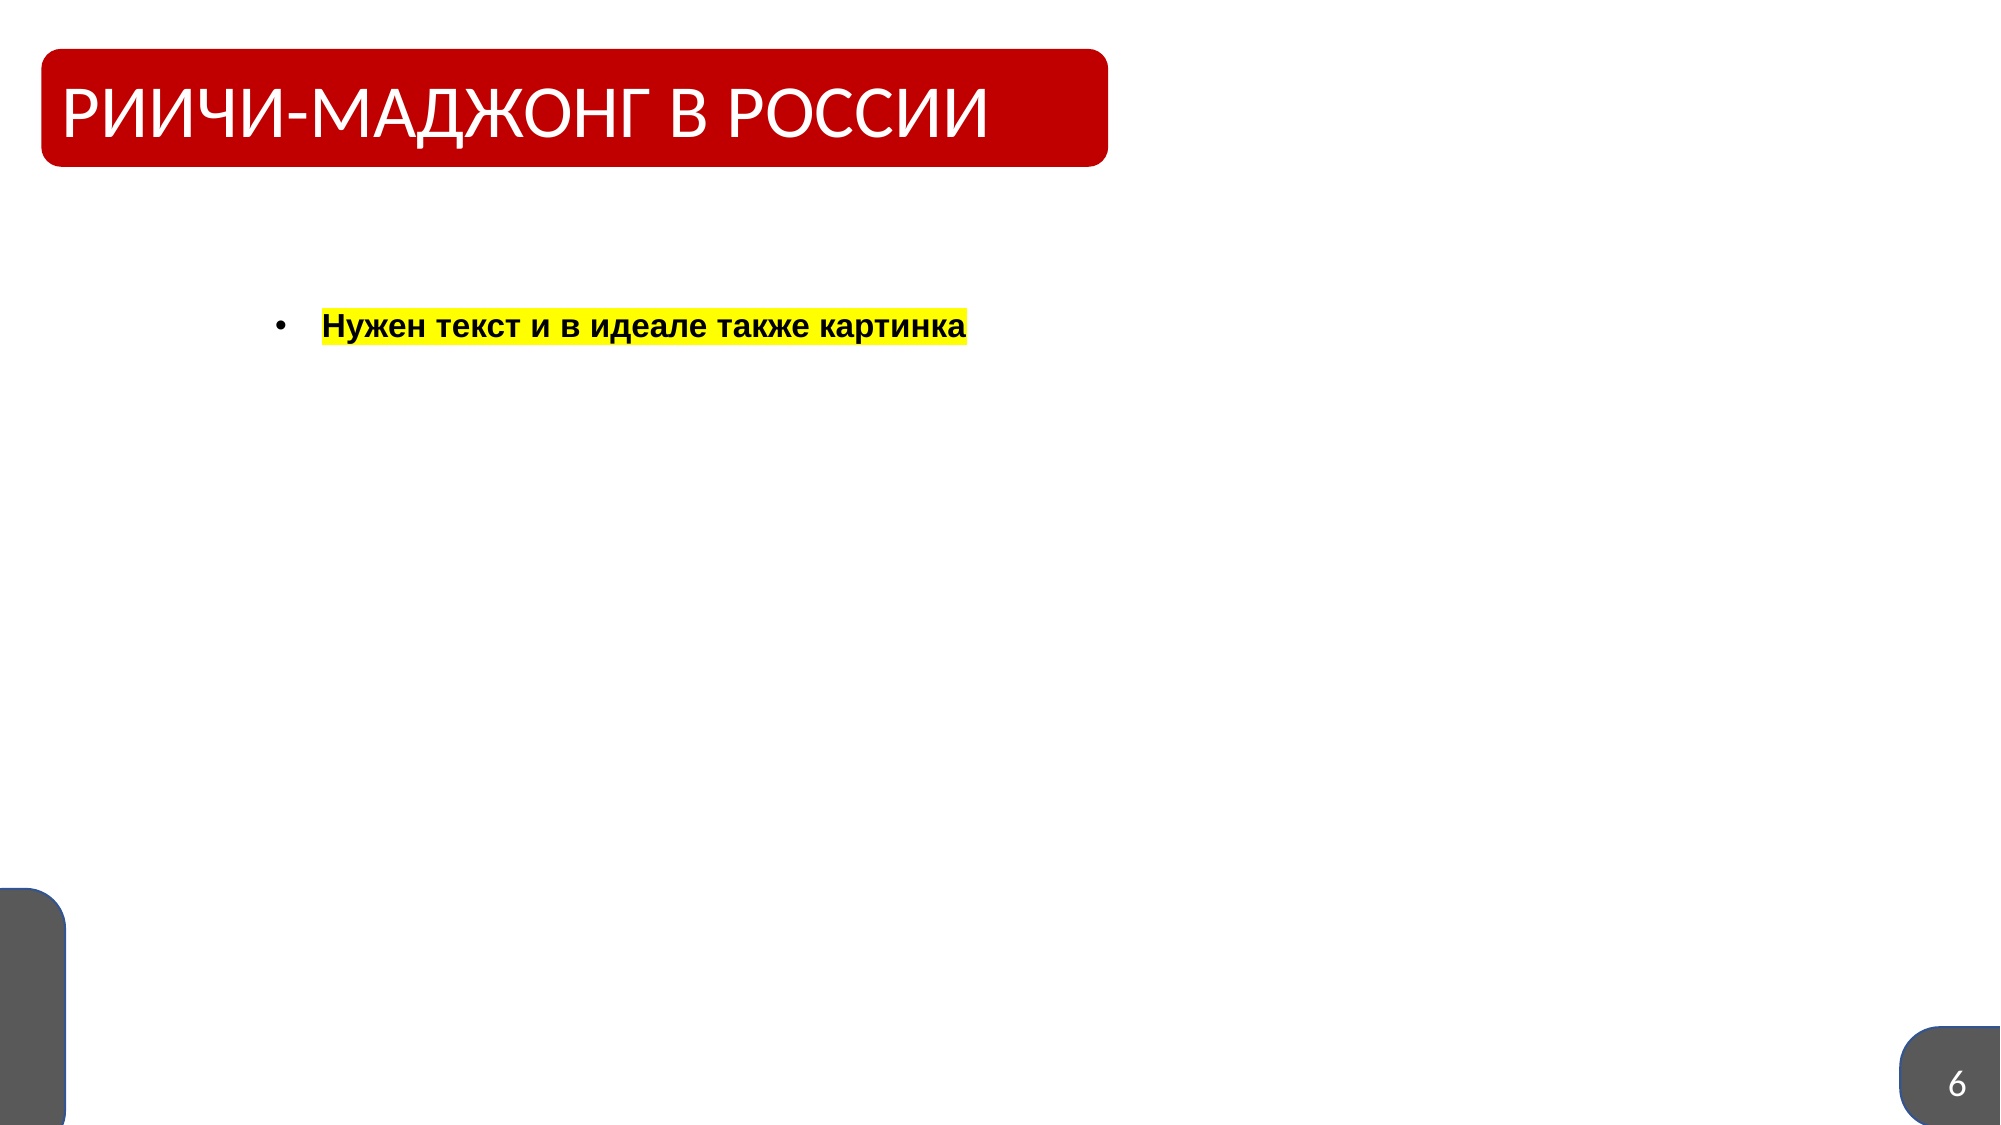

РИИЧИ-МАДЖОНГ В РОССИИ

Нужен текст и в идеале также картинка

6